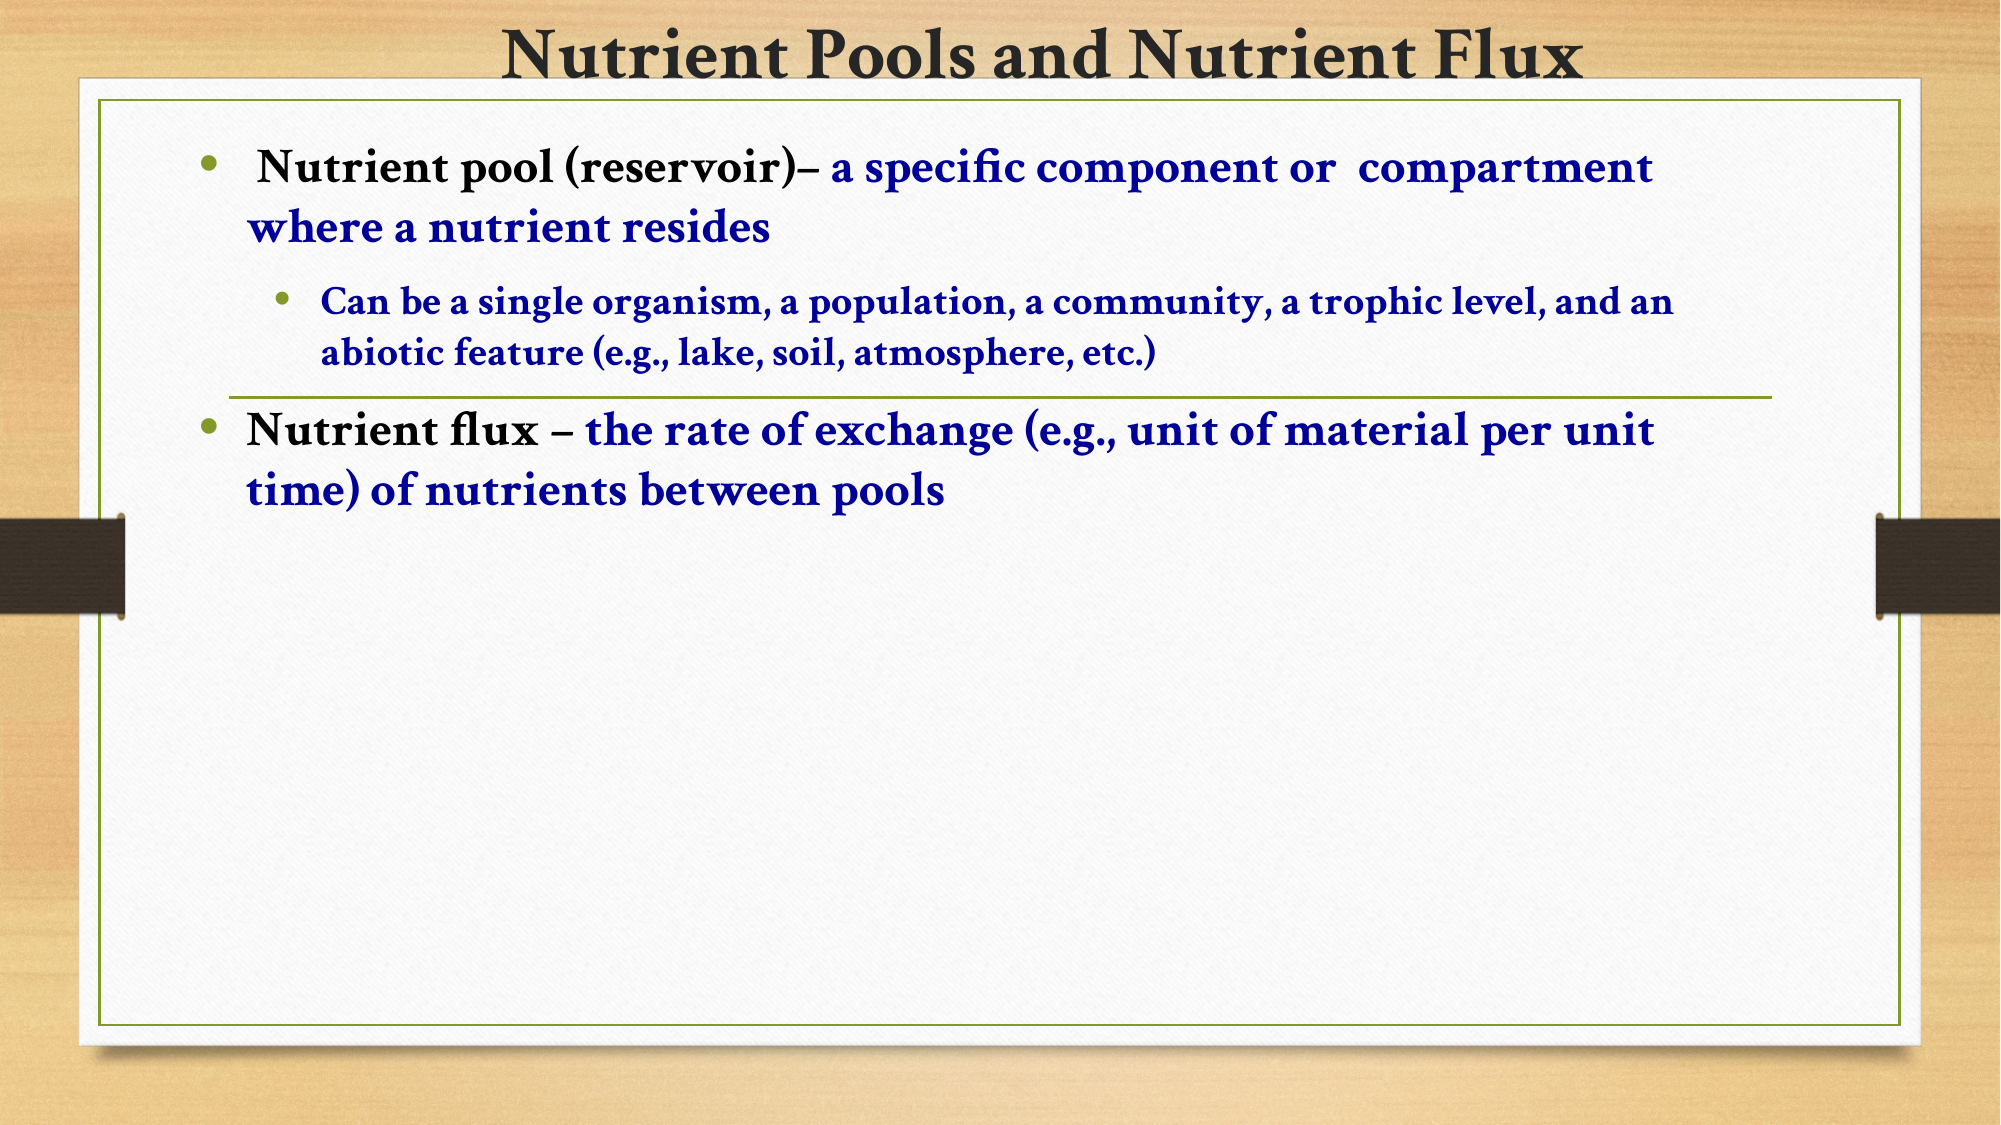

# Nutrient Pools and Nutrient Flux
 Nutrient pool (reservoir)– a specific component or  compartment where a nutrient resides
Can be a single organism, a population, a community, a trophic level, and an abiotic feature (e.g., lake, soil, atmosphere, etc.)
Nutrient flux – the rate of exchange (e.g., unit of material per unit time) of nutrients between pools